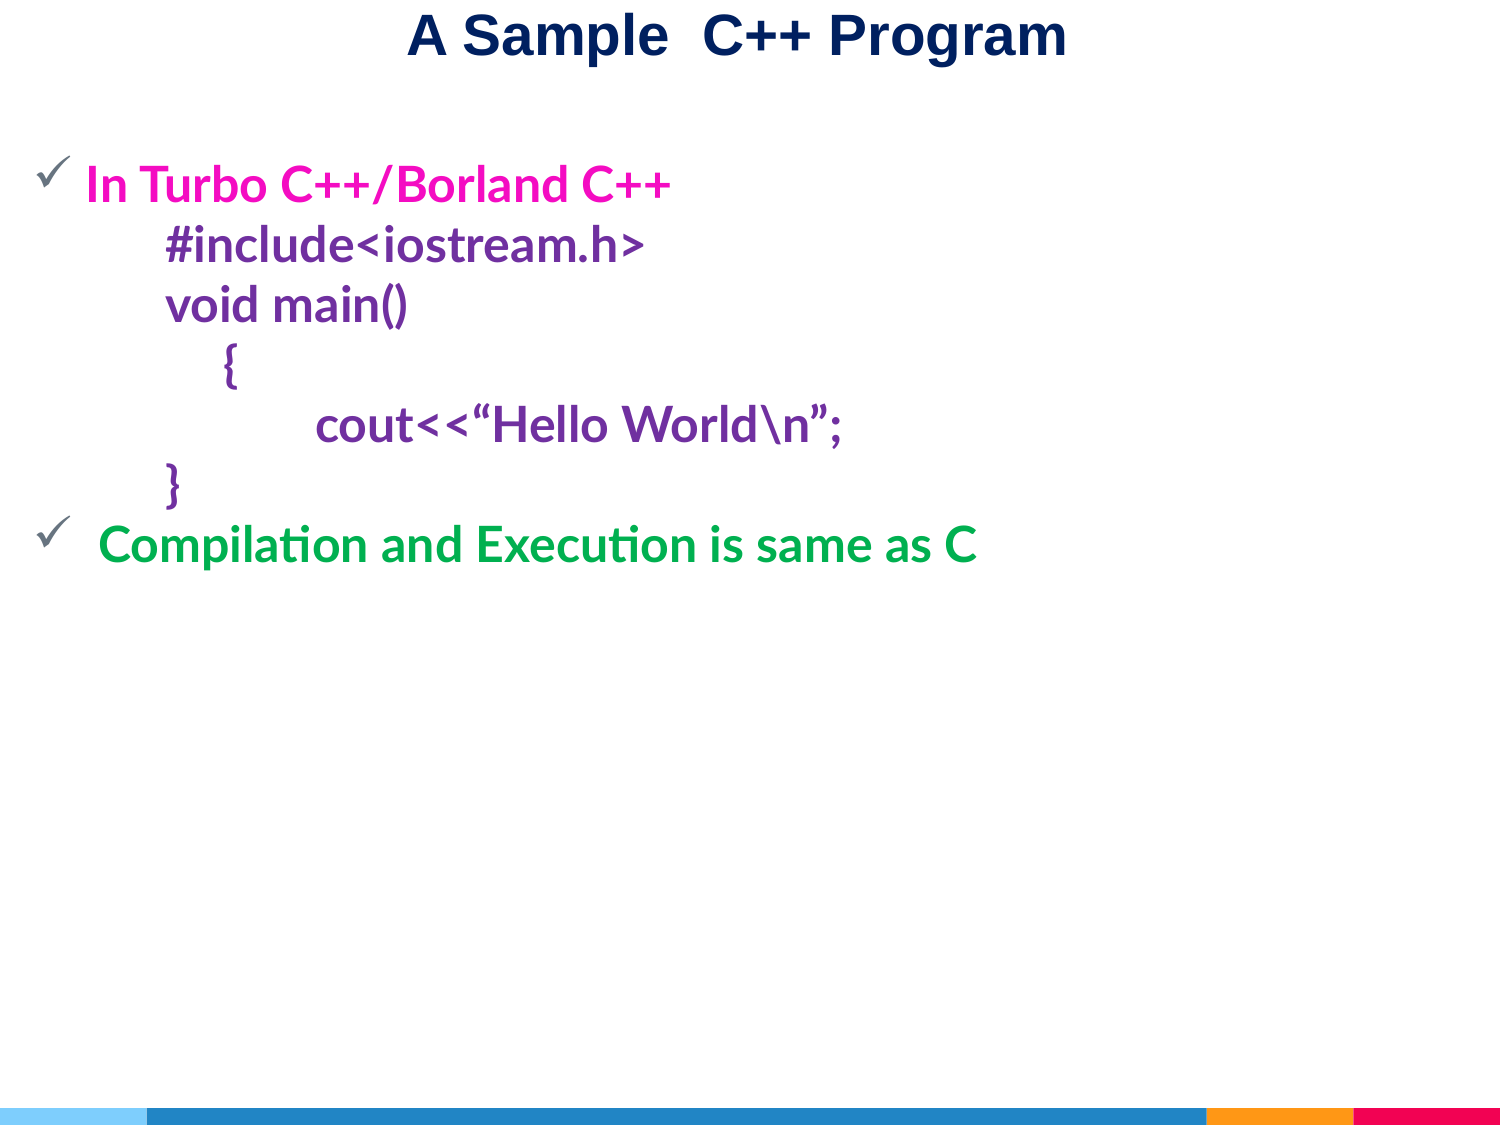

# A Sample  C++ Program
In Turbo C++/Borland C++
	#include<iostream.h>
	void main()
                 {
		cout<<“Hello World\n”;
	}
 Compilation and Execution is same as C